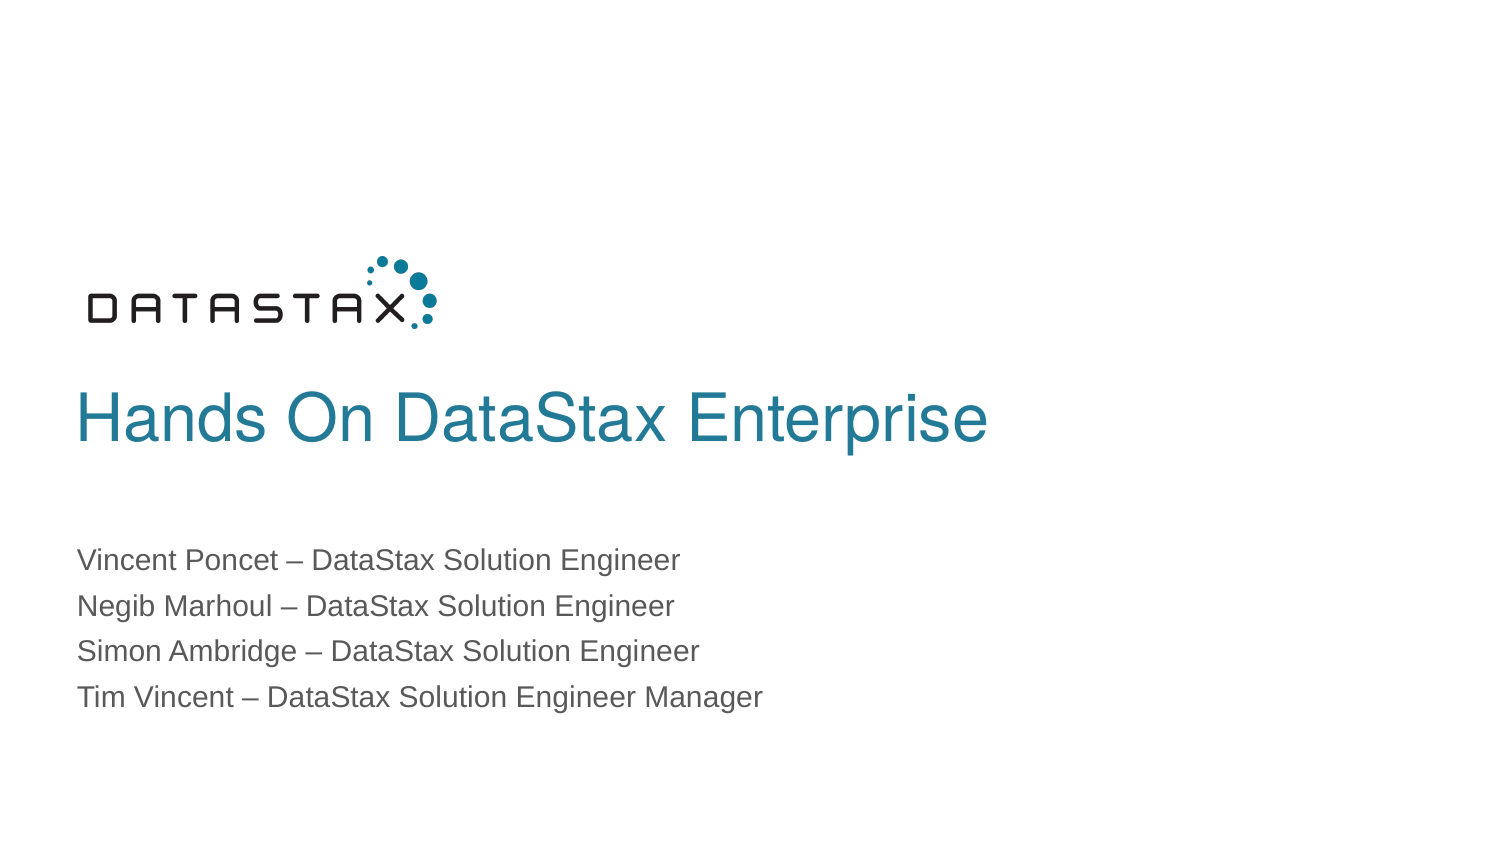

# Hands On DataStax Enterprise
Vincent Poncet – DataStax Solution Engineer
Negib Marhoul – DataStax Solution Engineer
Simon Ambridge – DataStax Solution Engineer
Tim Vincent – DataStax Solution Engineer Manager